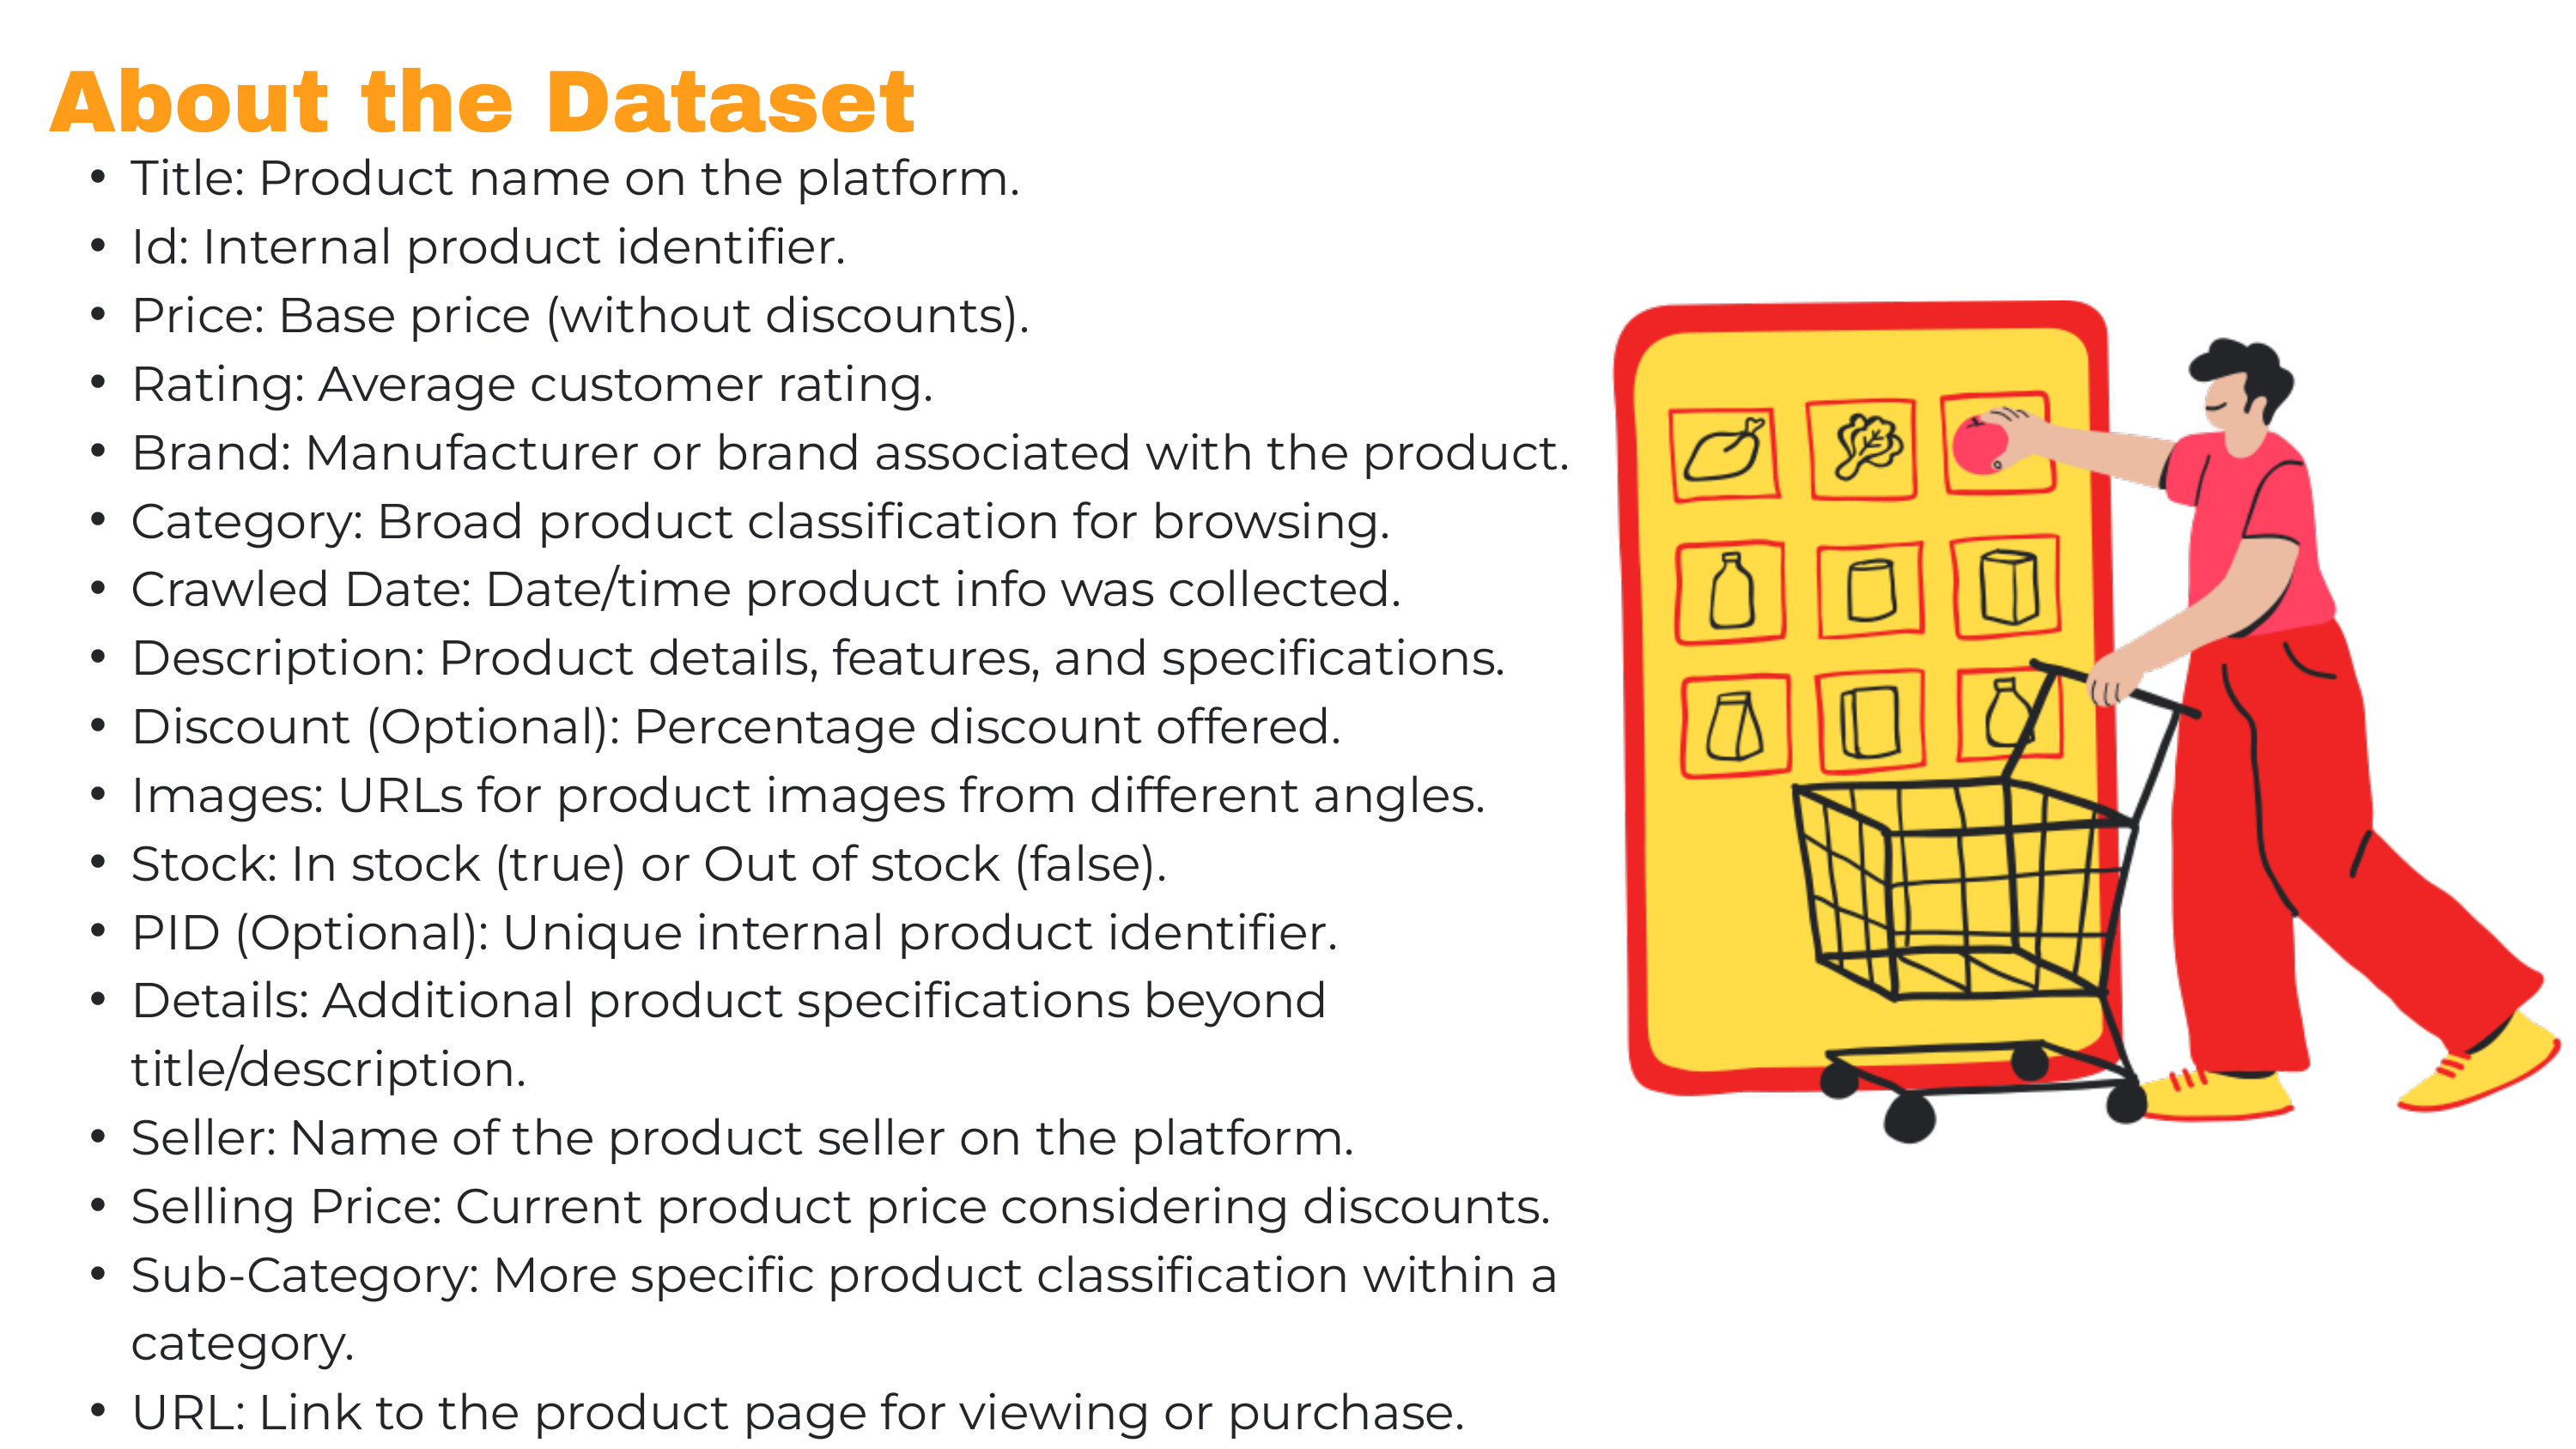

About the Dataset
Title: Product name on the platform.
Id: Internal product identifier.
Price: Base price (without discounts).
Rating: Average customer rating.
Brand: Manufacturer or brand associated with the product.
Category: Broad product classification for browsing.
Crawled Date: Date/time product info was collected.
Description: Product details, features, and specifications.
Discount (Optional): Percentage discount offered.
Images: URLs for product images from different angles.
Stock: In stock (true) or Out of stock (false).
PID (Optional): Unique internal product identifier.
Details: Additional product specifications beyond title/description.
Seller: Name of the product seller on the platform.
Selling Price: Current product price considering discounts.
Sub-Category: More specific product classification within a category.
URL: Link to the product page for viewing or purchase.